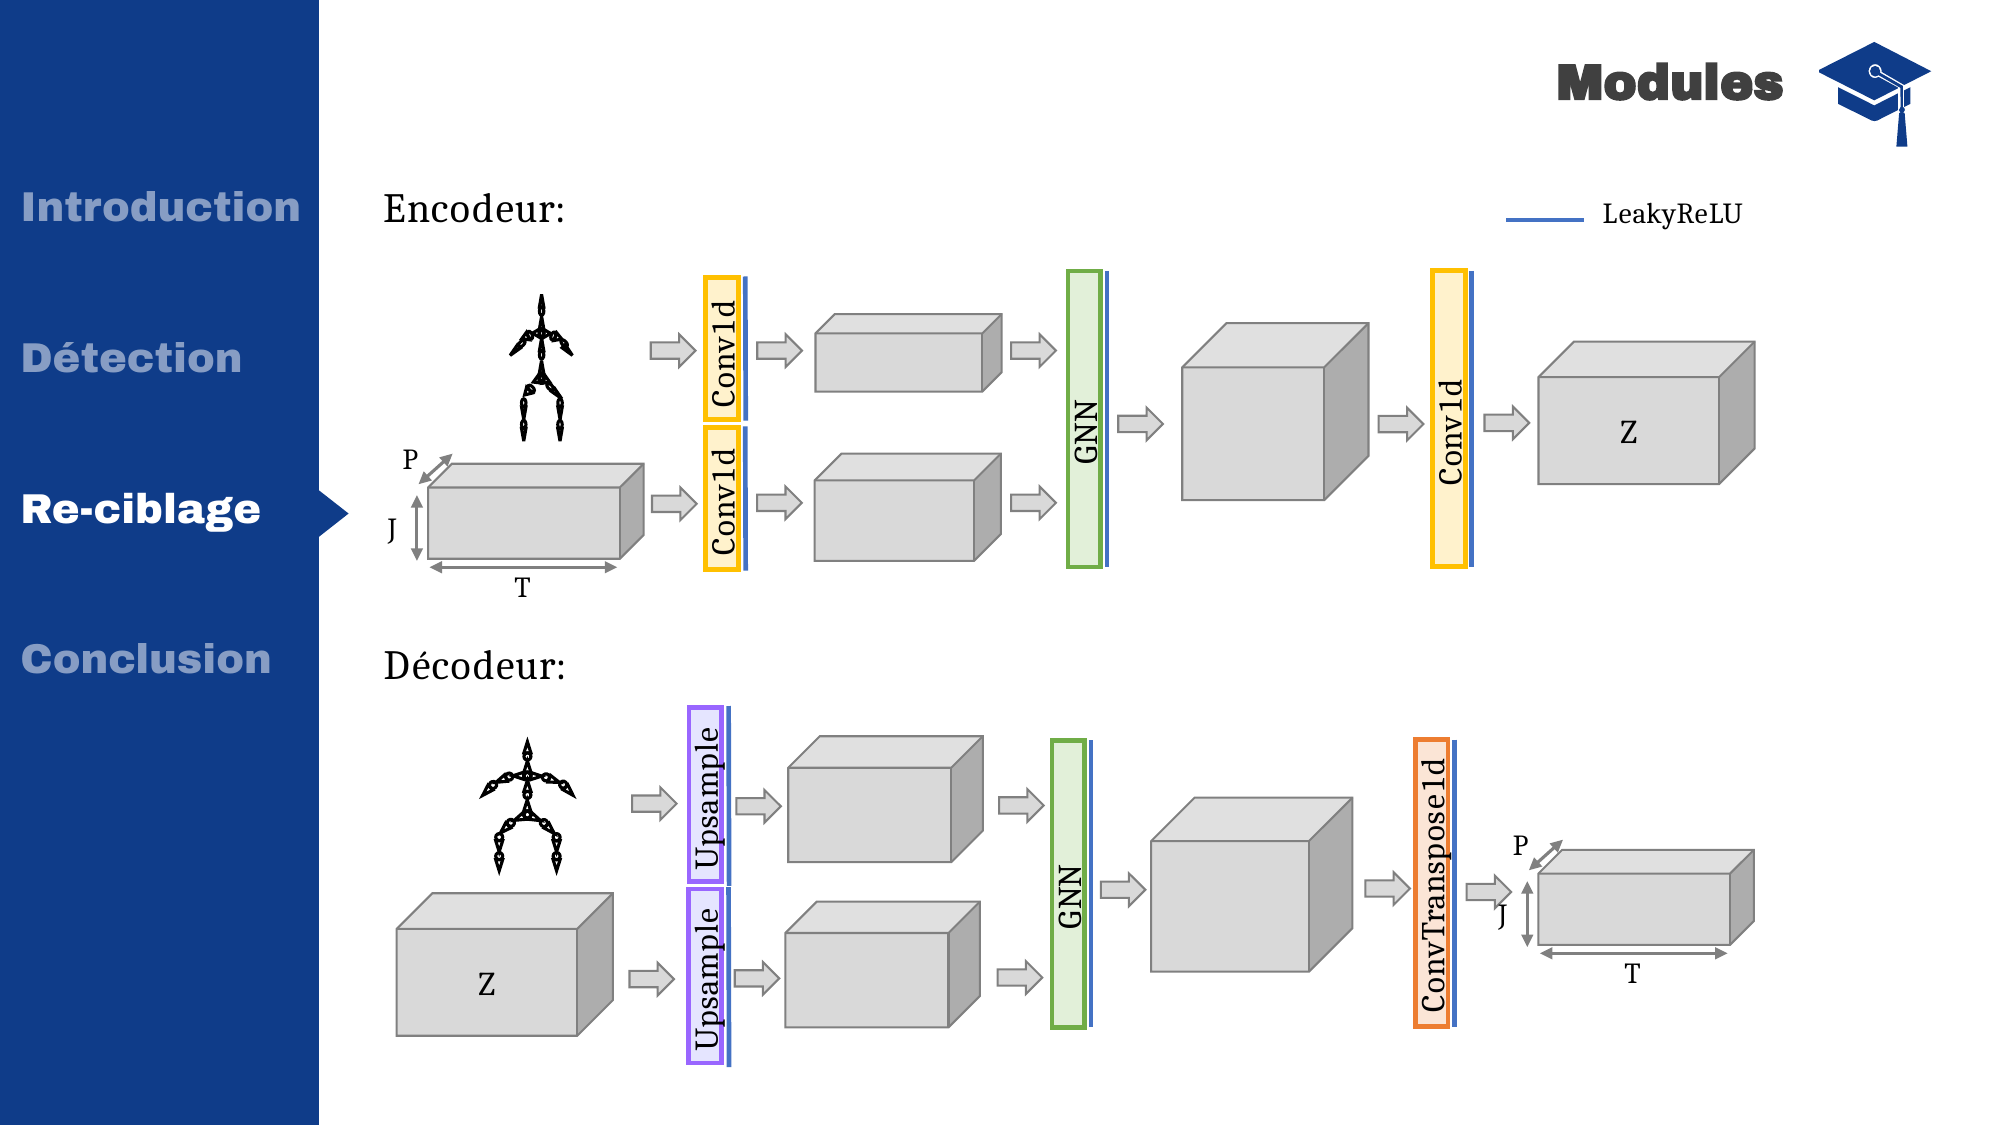

Modules

Introduction
Encodeur:
LeakyReLU

Conv1d

GNN

Conv1d

Conv1d

Z

P

J
T

Détection
Re-ciblage
Conclusion
Décodeur:

Upsample

ConvTranspose1d

GNN

P

J
T

Upsample
Z